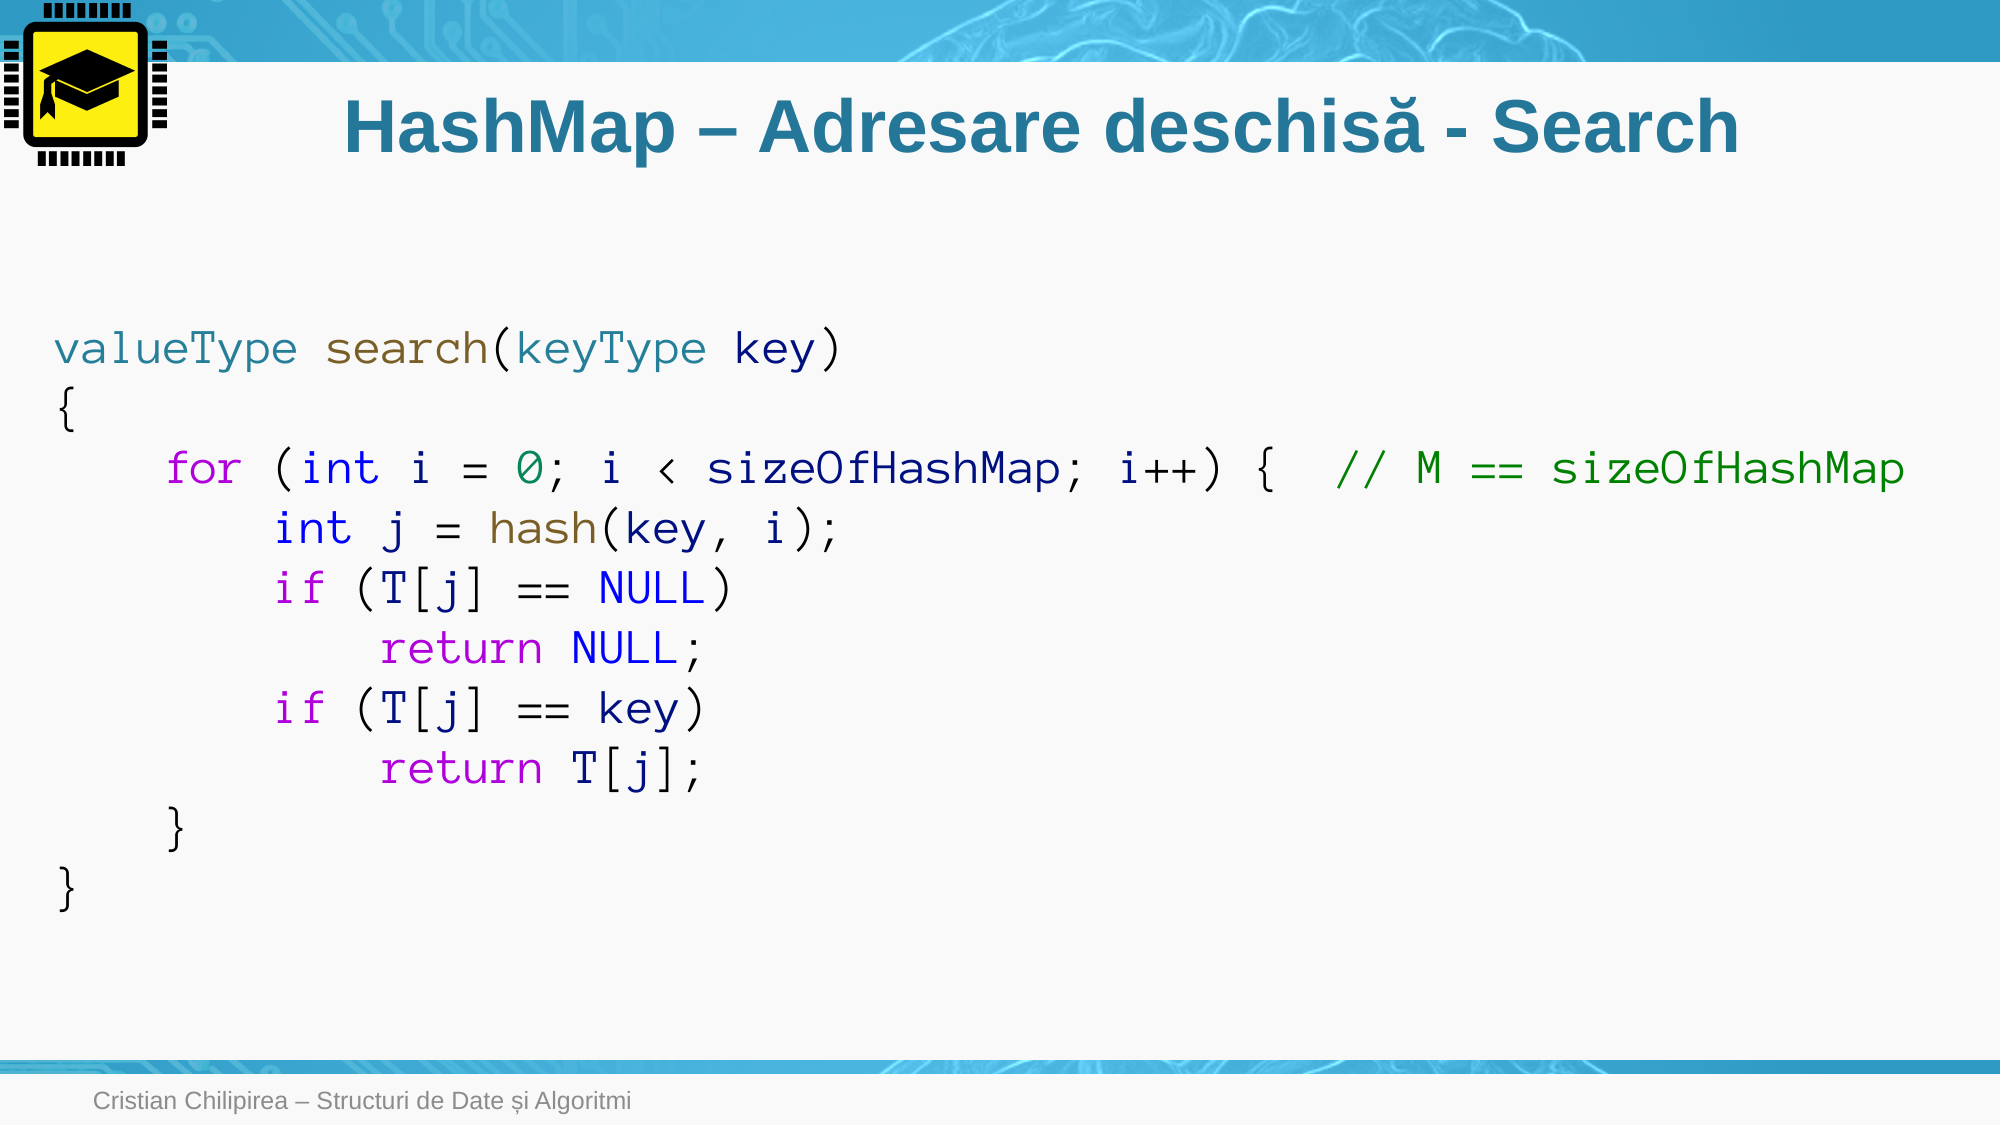

# HashMap – Adresare deschisă - Search
valueType search(keyType key)
{
    for (int i = 0; i < sizeOfHashMap; i++) {  // M == sizeOfHashMap
        int j = hash(key, i);
        if (T[j] == NULL)
            return NULL;
        if (T[j] == key)
            return T[j];
    }
}
Cristian Chilipirea – Structuri de Date și Algoritmi